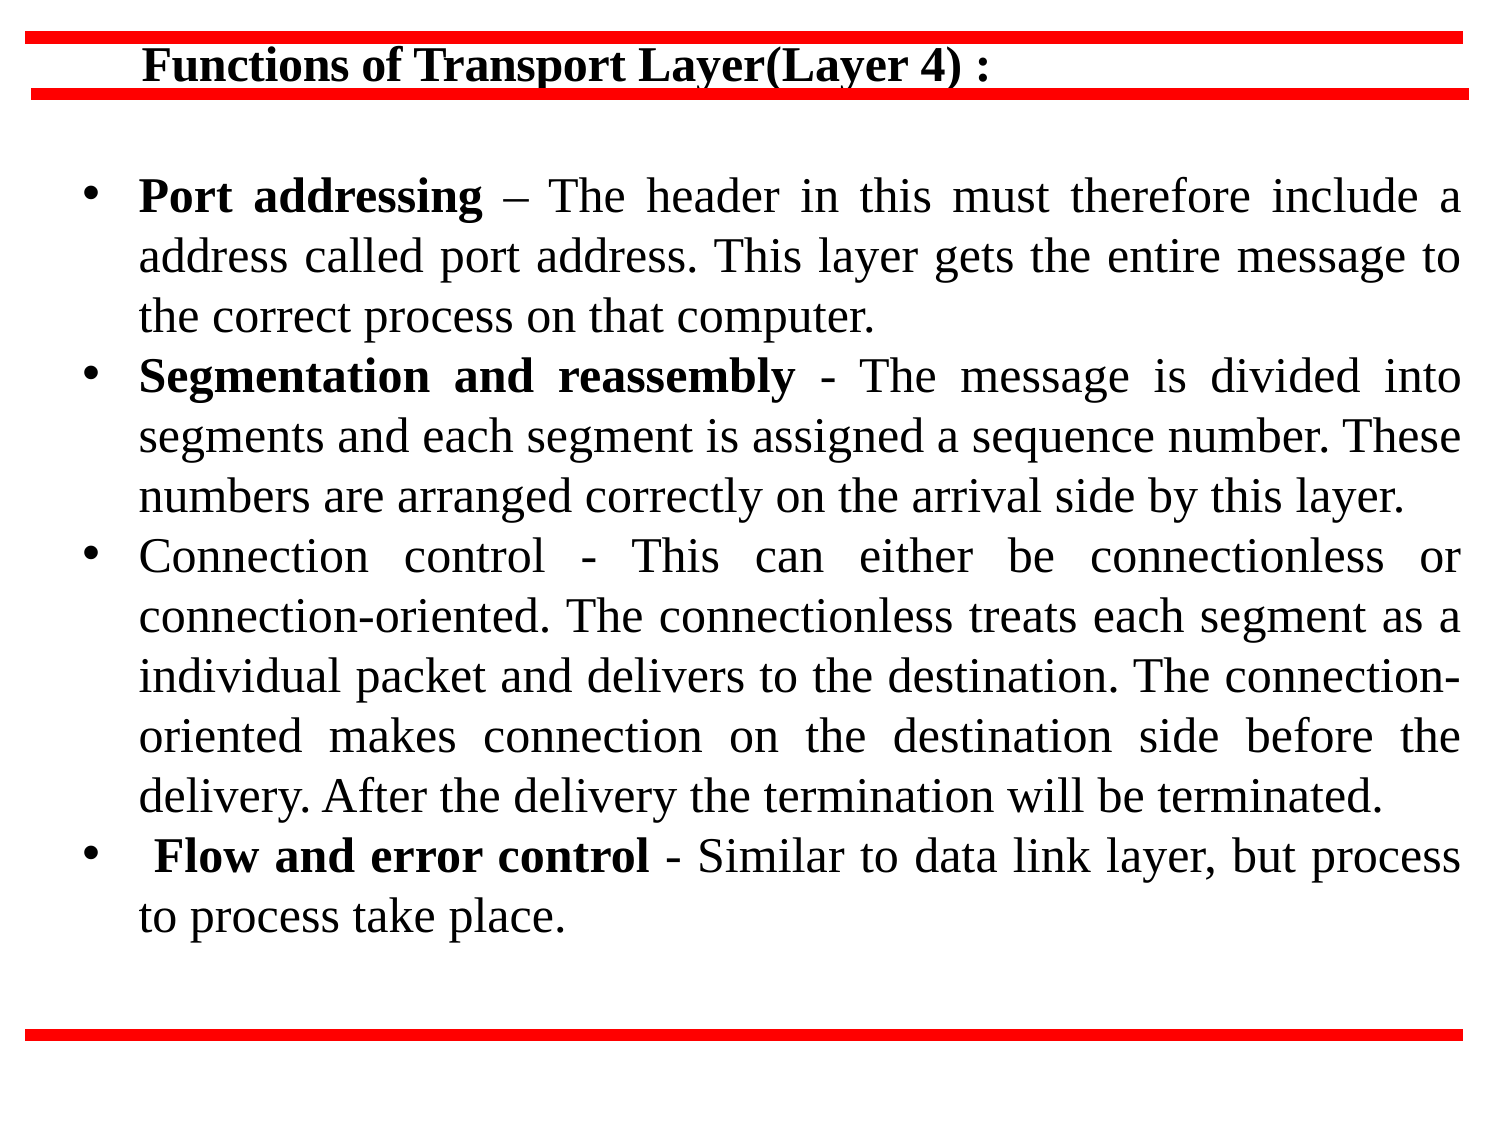

# Functions of Transport Layer(Layer 4) :

Port addressing – The header in this must therefore include a address called port address. This layer gets the entire message to the correct process on that computer.
Segmentation and reassembly - The message is divided into segments and each segment is assigned a sequence number. These numbers are arranged correctly on the arrival side by this layer.
Connection control - This can either be connectionless or connection-oriented. The connectionless treats each segment as a individual packet and delivers to the destination. The connection-oriented makes connection on the destination side before the delivery. After the delivery the termination will be terminated.
 Flow and error control - Similar to data link layer, but process to process take place.